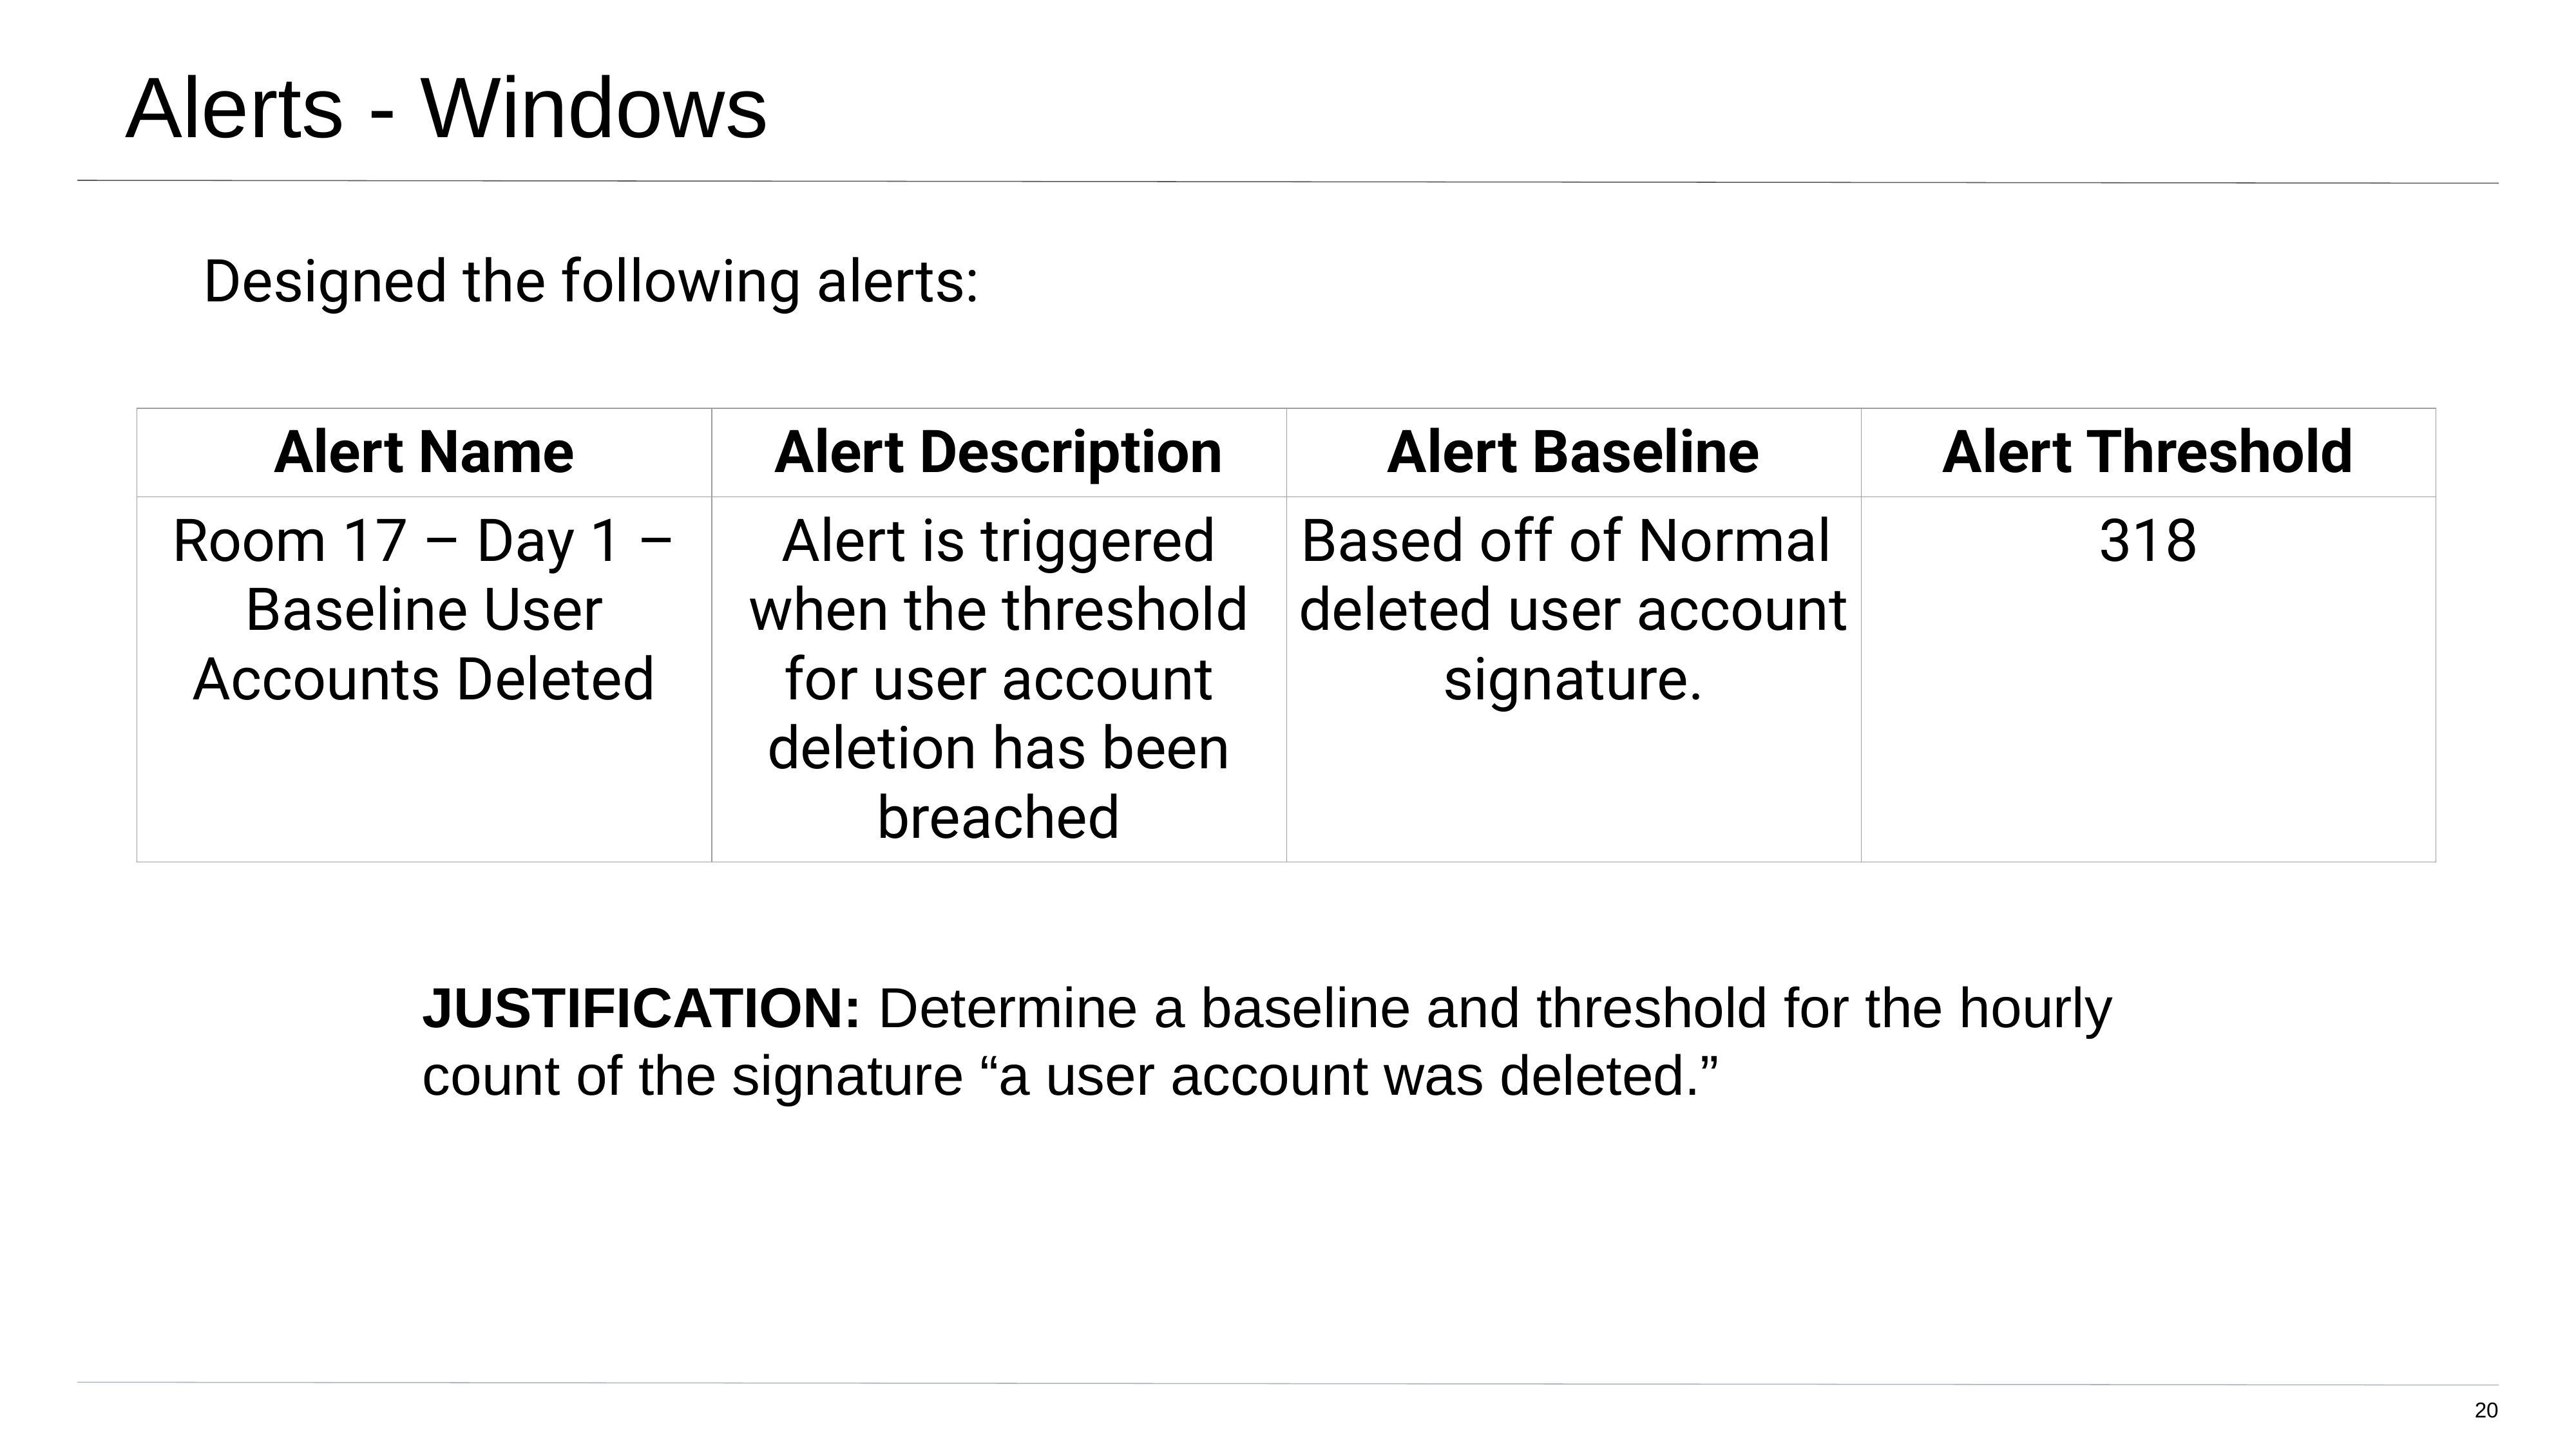

# Alerts - Windows
Designed the following alerts:

| Alert Name | Alert Description | Alert Baseline | Alert Threshold |
| --- | --- | --- | --- |
| Room 17 – Day 1 – Baseline User Accounts Deleted | Alert is triggered when the threshold for user account deletion has been breached | Based off of Normal deleted user account signature. | 318 |
JUSTIFICATION: Determine a baseline and threshold for the hourly count of the signature “a user account was deleted.”
20